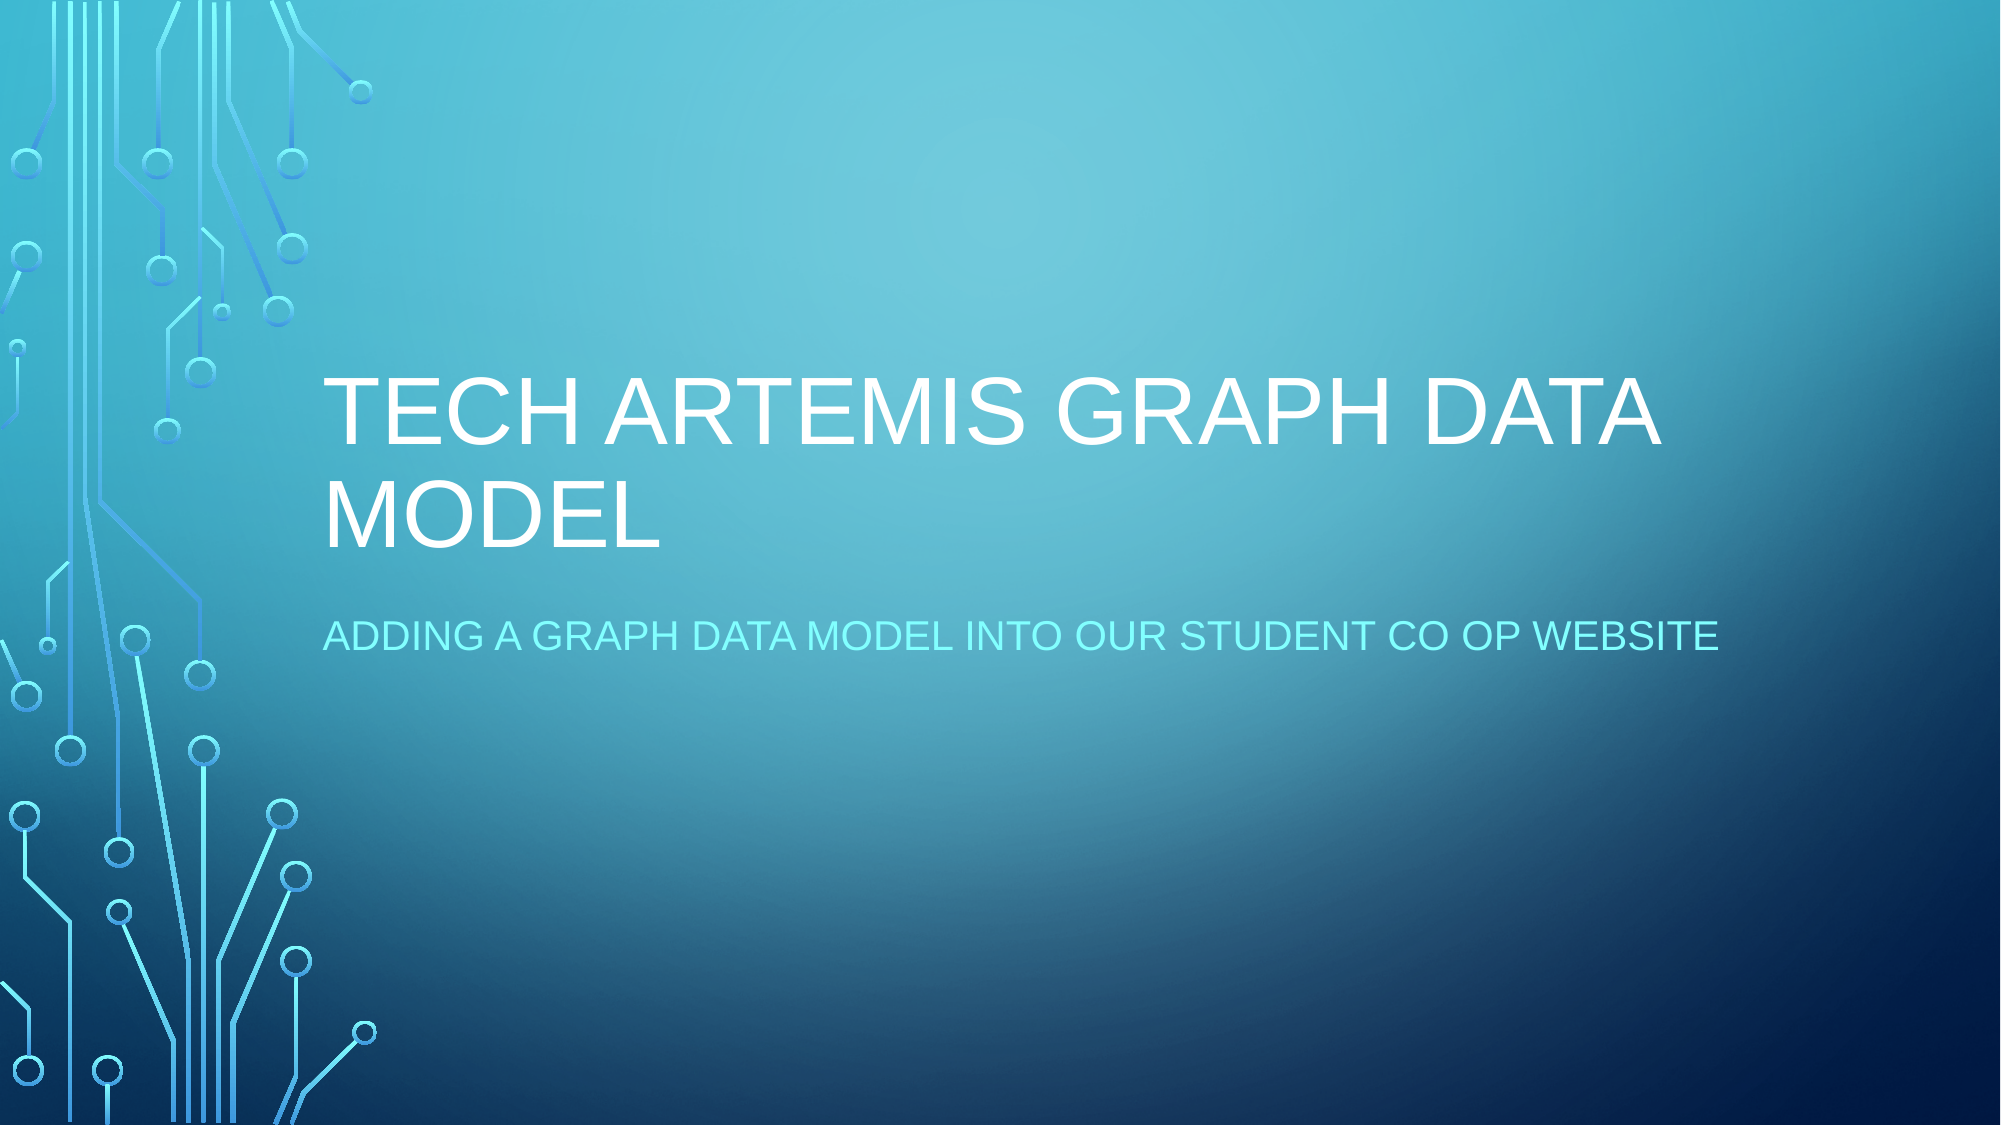

# TECH ARTEMIS GRAPH Data model
ADDING A GRAPH DATA MODEL INTO OUR STUDENT CO OP WEBSITE